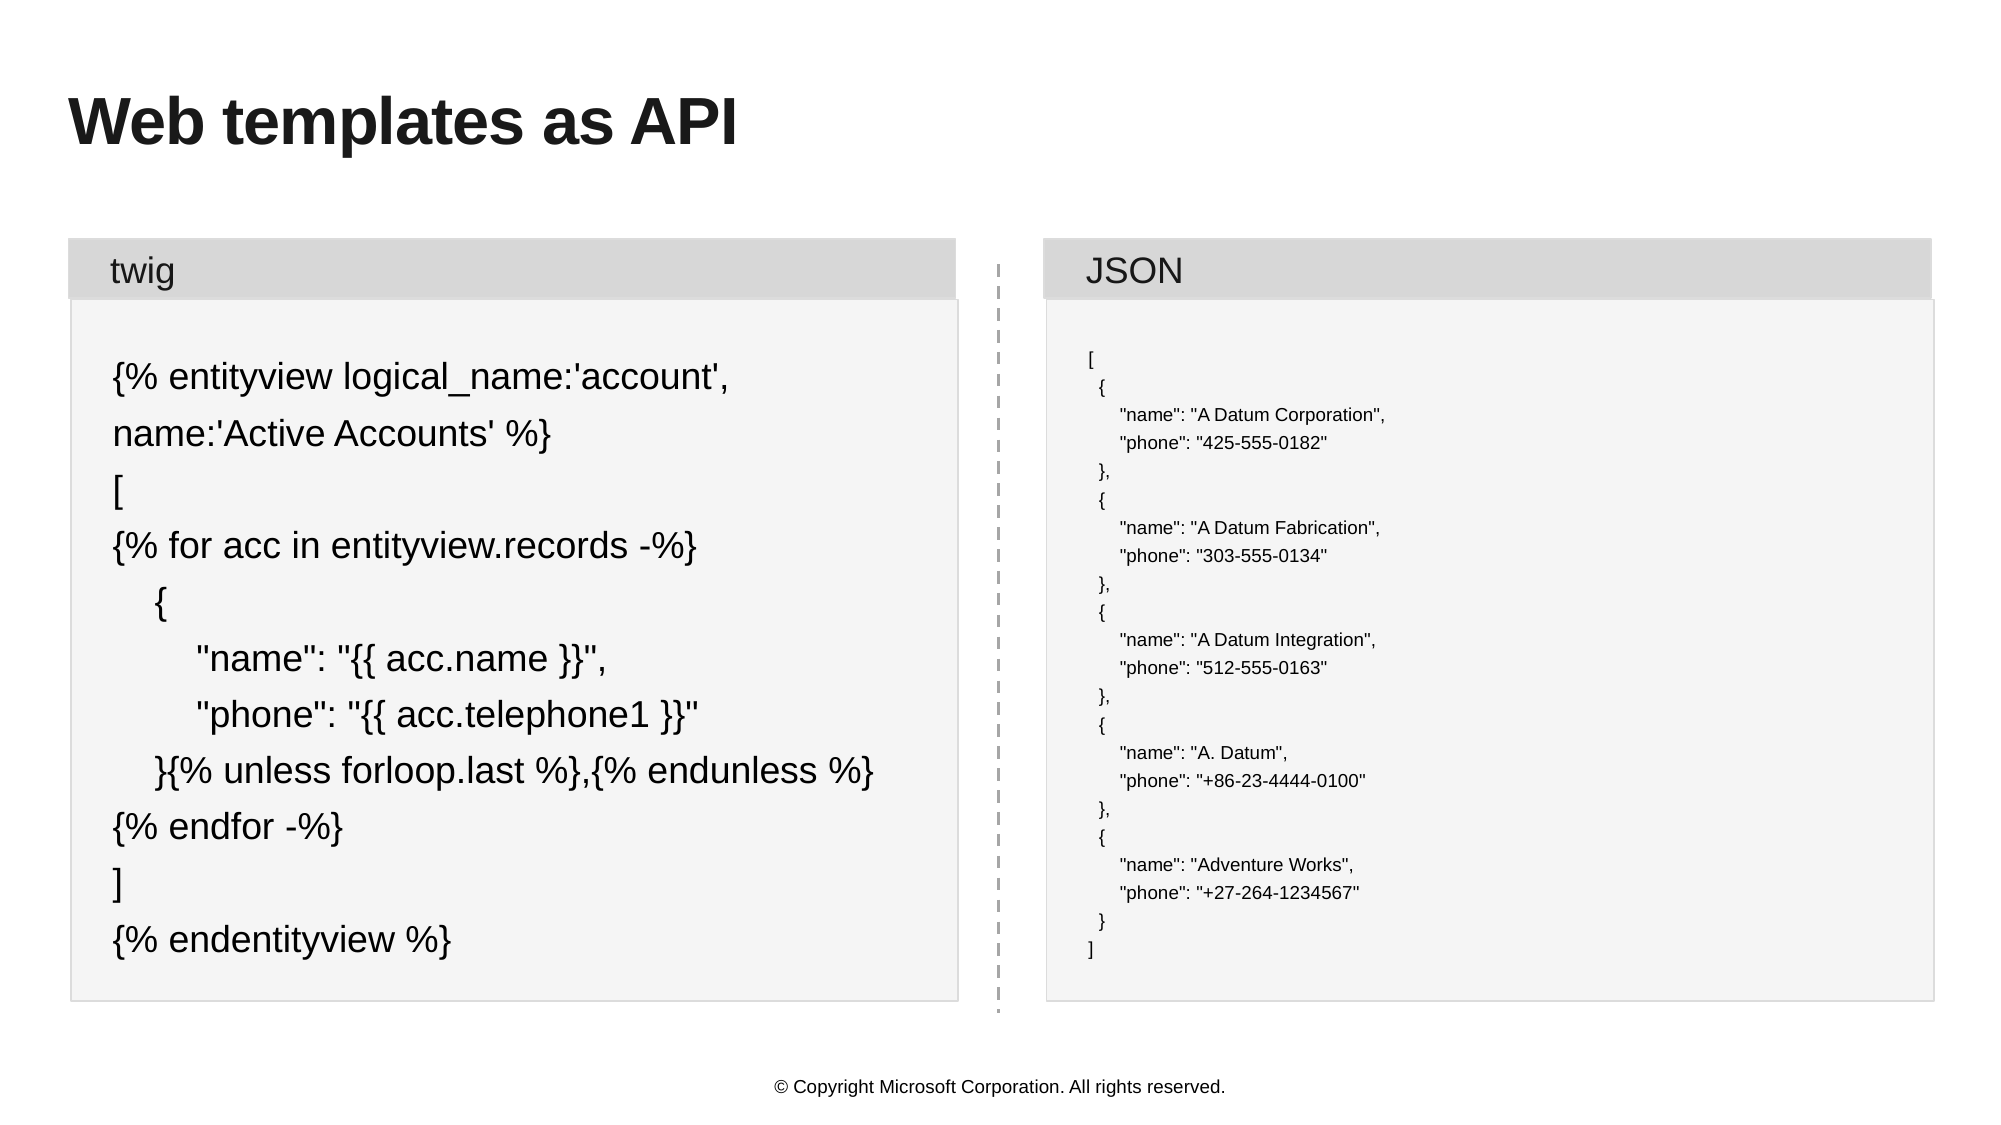

# Web templates as API
twig

JSON
[
  {
      "name": "A Datum Corporation",
      "phone": "425-555-0182"
  },
  {
      "name": "A Datum Fabrication",
      "phone": "303-555-0134"
  },
  {
      "name": "A Datum Integration",
      "phone": "512-555-0163"
  },
  {
      "name": "A. Datum",
      "phone": "+86-23-4444-0100"
  },
  {
      "name": "Adventure Works",
      "phone": "+27-264-1234567"
  }
]
{% entityview logical_name:'account', name:'Active Accounts' %}
[
{% for acc in entityview.records -%}
    {
        "name": "{{ acc.name }}",
        "phone": "{{ acc.telephone1 }}"
    }{% unless forloop.last %},{% endunless %}
{% endfor -%}
]
{% endentityview %}